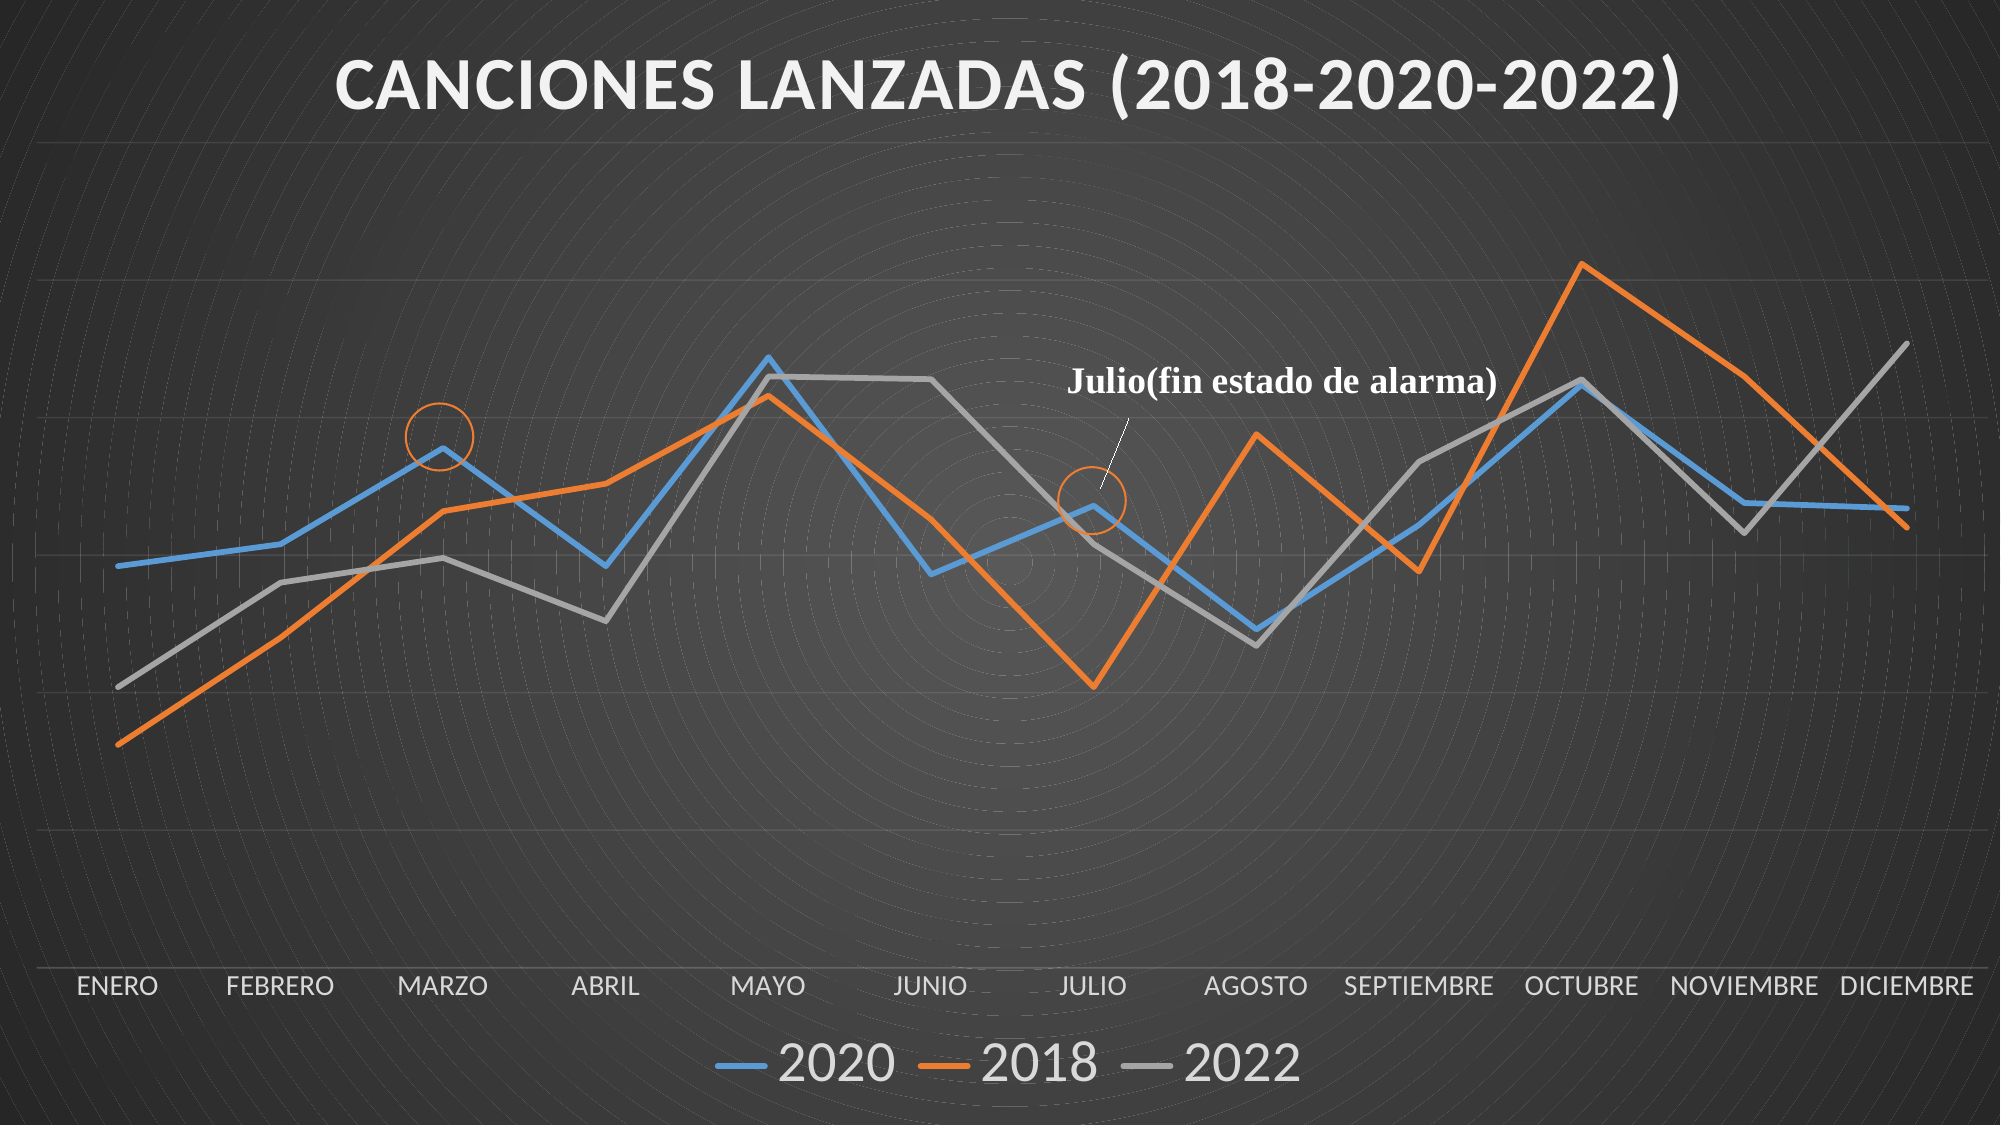

### Chart: CANCIONES LANZADAS (2018-2020-2022)

| Category | 2020 | 2018 | 2022 |
|---|---|---|---|
| ENERO | 146.0 | 81.0 | 102.0 |
| FEBRERO | 154.0 | 120.0 | 140.0 |
| MARZO | 189.0 | 166.0 | 149.0 |
| ABRIL | 146.0 | 176.0 | 126.0 |
| MAYO | 222.0 | 208.0 | 215.0 |
| JUNIO | 143.0 | 163.0 | 214.0 |
| JULIO | 168.0 | 102.0 | 154.0 |
| AGOSTO | 123.0 | 194.0 | 117.0 |
| SEPTIEMBRE | 161.0 | 144.0 | 184.0 |
| OCTUBRE | 212.0 | 256.0 | 214.0 |
| NOVIEMBRE | 169.0 | 215.0 | 158.0 |
| DICIEMBRE | 167.0 | 160.0 | 227.0 |